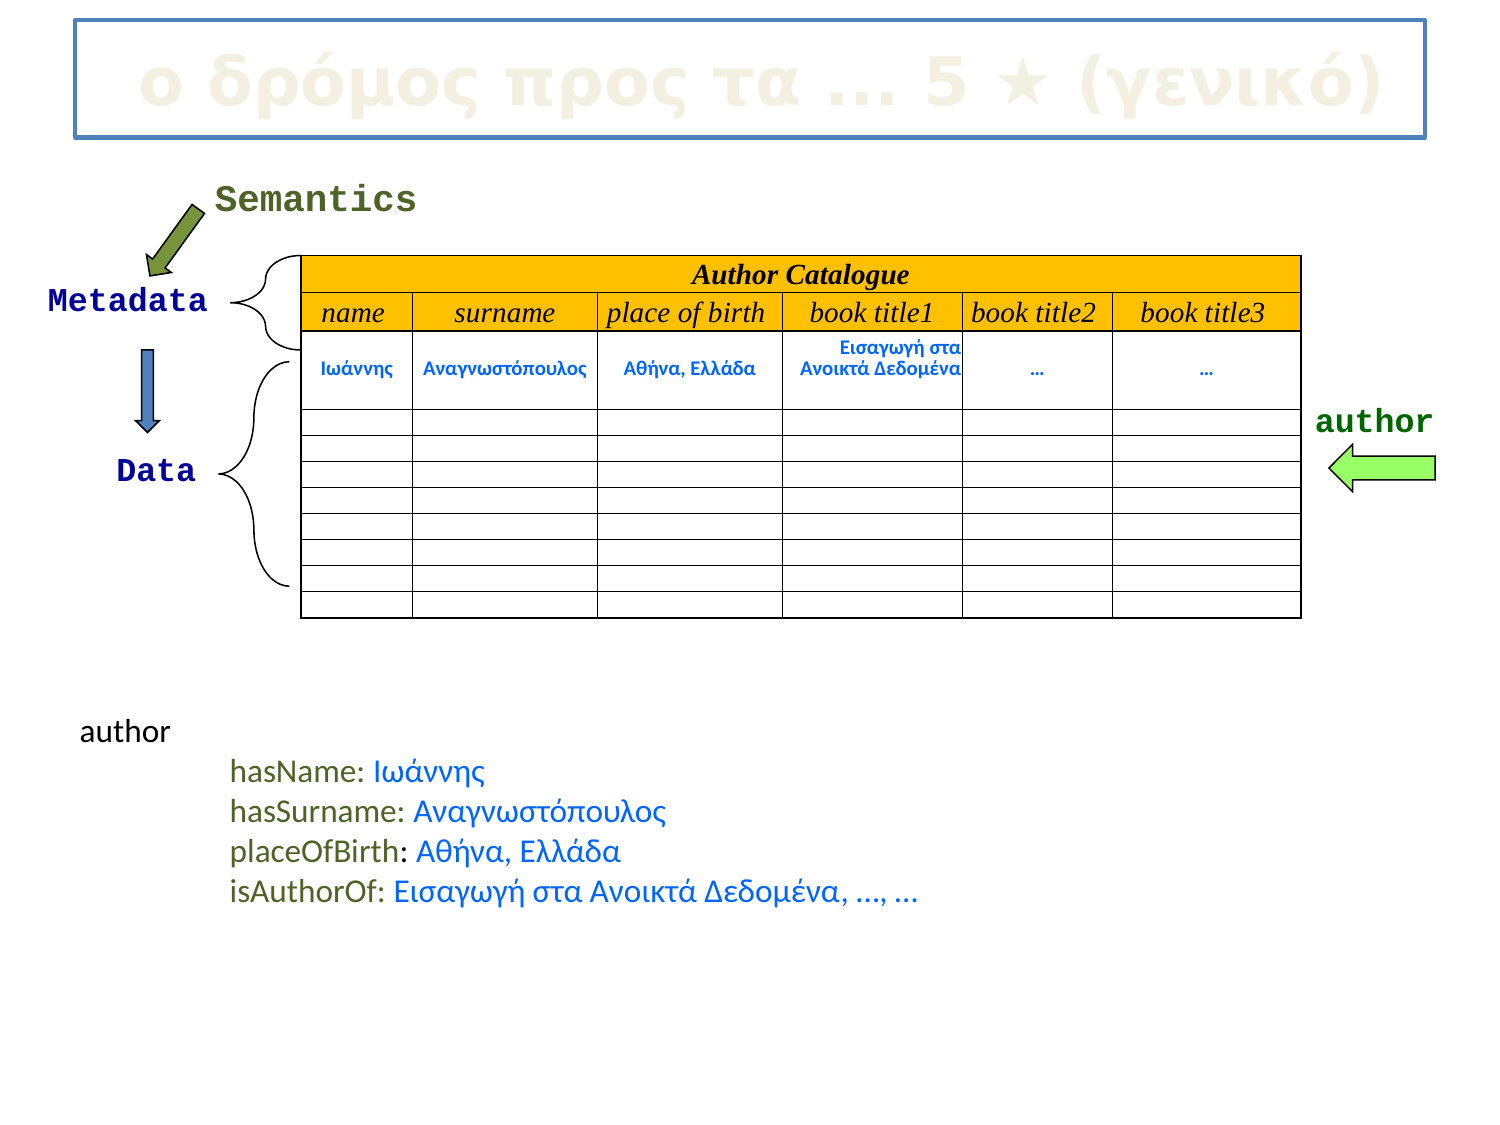

# ο δρόμος προς τα ... 5 ★ (γενικό)
Semantics

| Author Catalogue |  |  |  |  |  |
| --- | --- | --- | --- | --- | --- |
| name | surname | place of birth | book title1 | book title2 | book title3 |
| Ιωάννης | Αναγνωστόπουλος | Αθήνα, Ελλάδα | Εισαγωγή στα Ανοικτά Δεδομένα | … | … |
|  |  |  |  |  |  |
|  |  |  |  |  |  |
|  |  |  |  |  |  |
|  |  |  |  |  |  |
|  |  |  |  |  |  |
|  |  |  |  |  |  |
|  |  |  |  |  |  |
|  |  |  |  |  |  |
Metadata

author

Data
author
	hasName: Ιωάννης
	hasSurname: Αναγνωστόπουλος
	placeOfBirth: Αθήνα, Ελλάδα
	isAuthorOf: Εισαγωγή στα Ανοικτά Δεδομένα, …, …